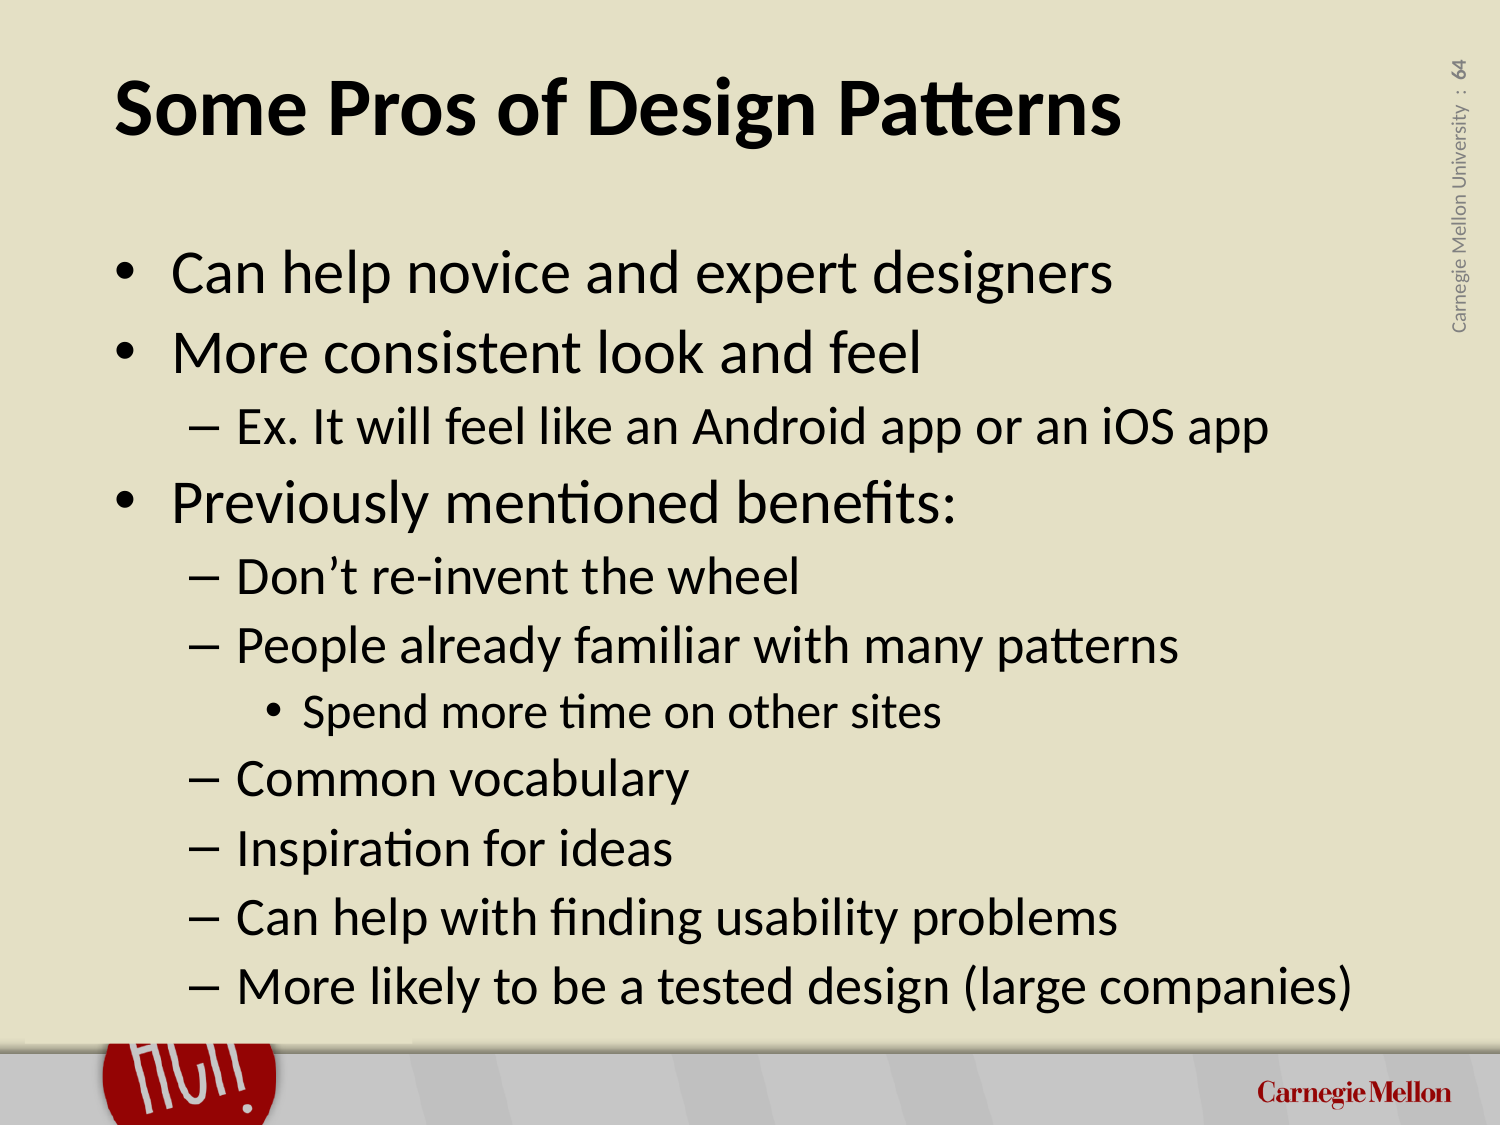

Some Pros of Design Patterns
Can help novice and expert designers
More consistent look and feel
Ex. It will feel like an Android app or an iOS app
Previously mentioned benefits:
Don’t re-invent the wheel
People already familiar with many patterns
Spend more time on other sites
Common vocabulary
Inspiration for ideas
Can help with finding usability problems
More likely to be a tested design (large companies)